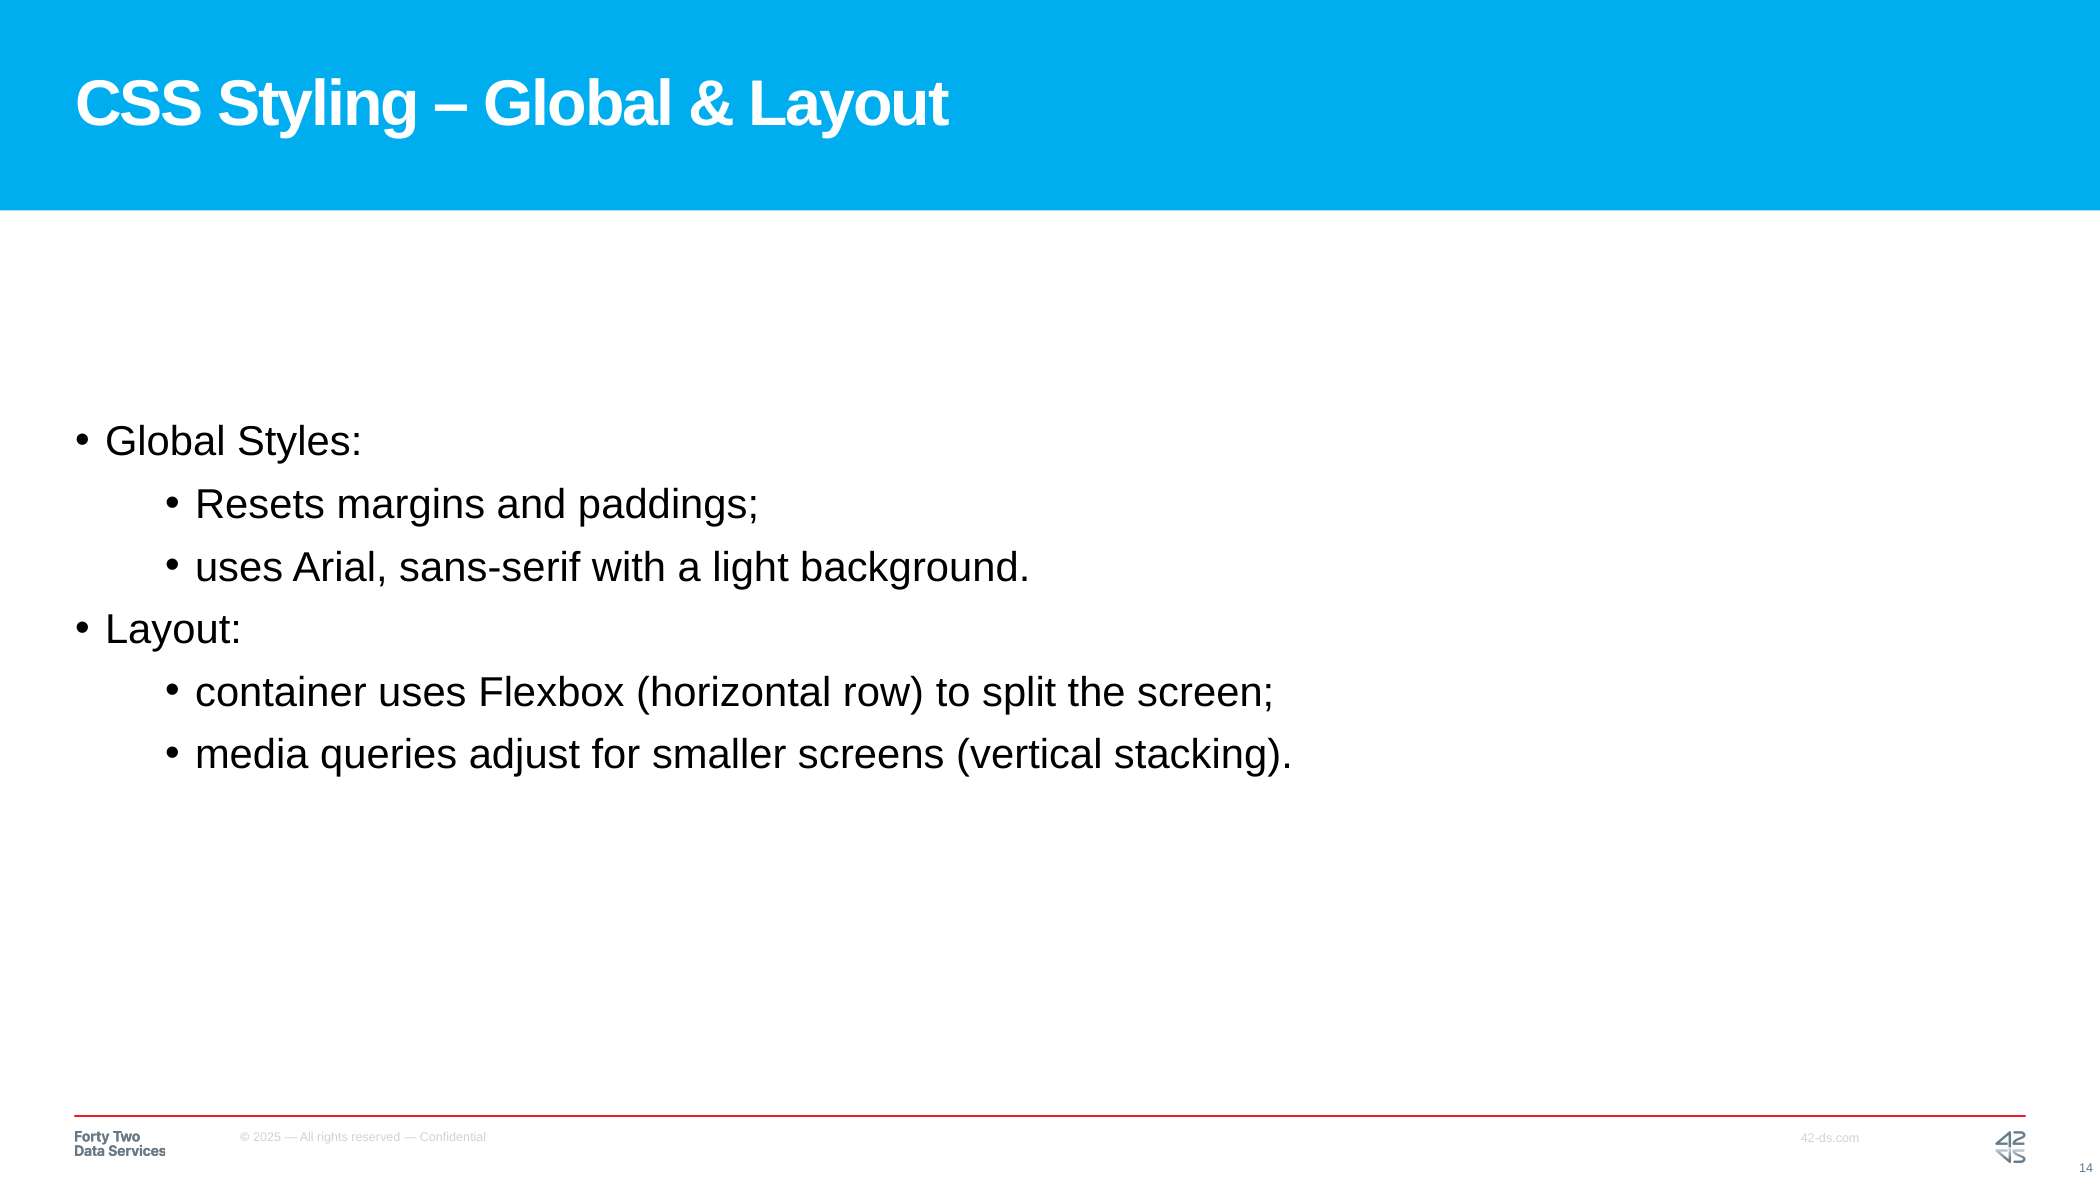

# CSS Styling – Global & Layout

Global Styles:
Resets margins and paddings;
uses Arial, sans-serif with a light background.
Layout:
container uses Flexbox (horizontal row) to split the screen;
media queries adjust for smaller screens (vertical stacking).
14